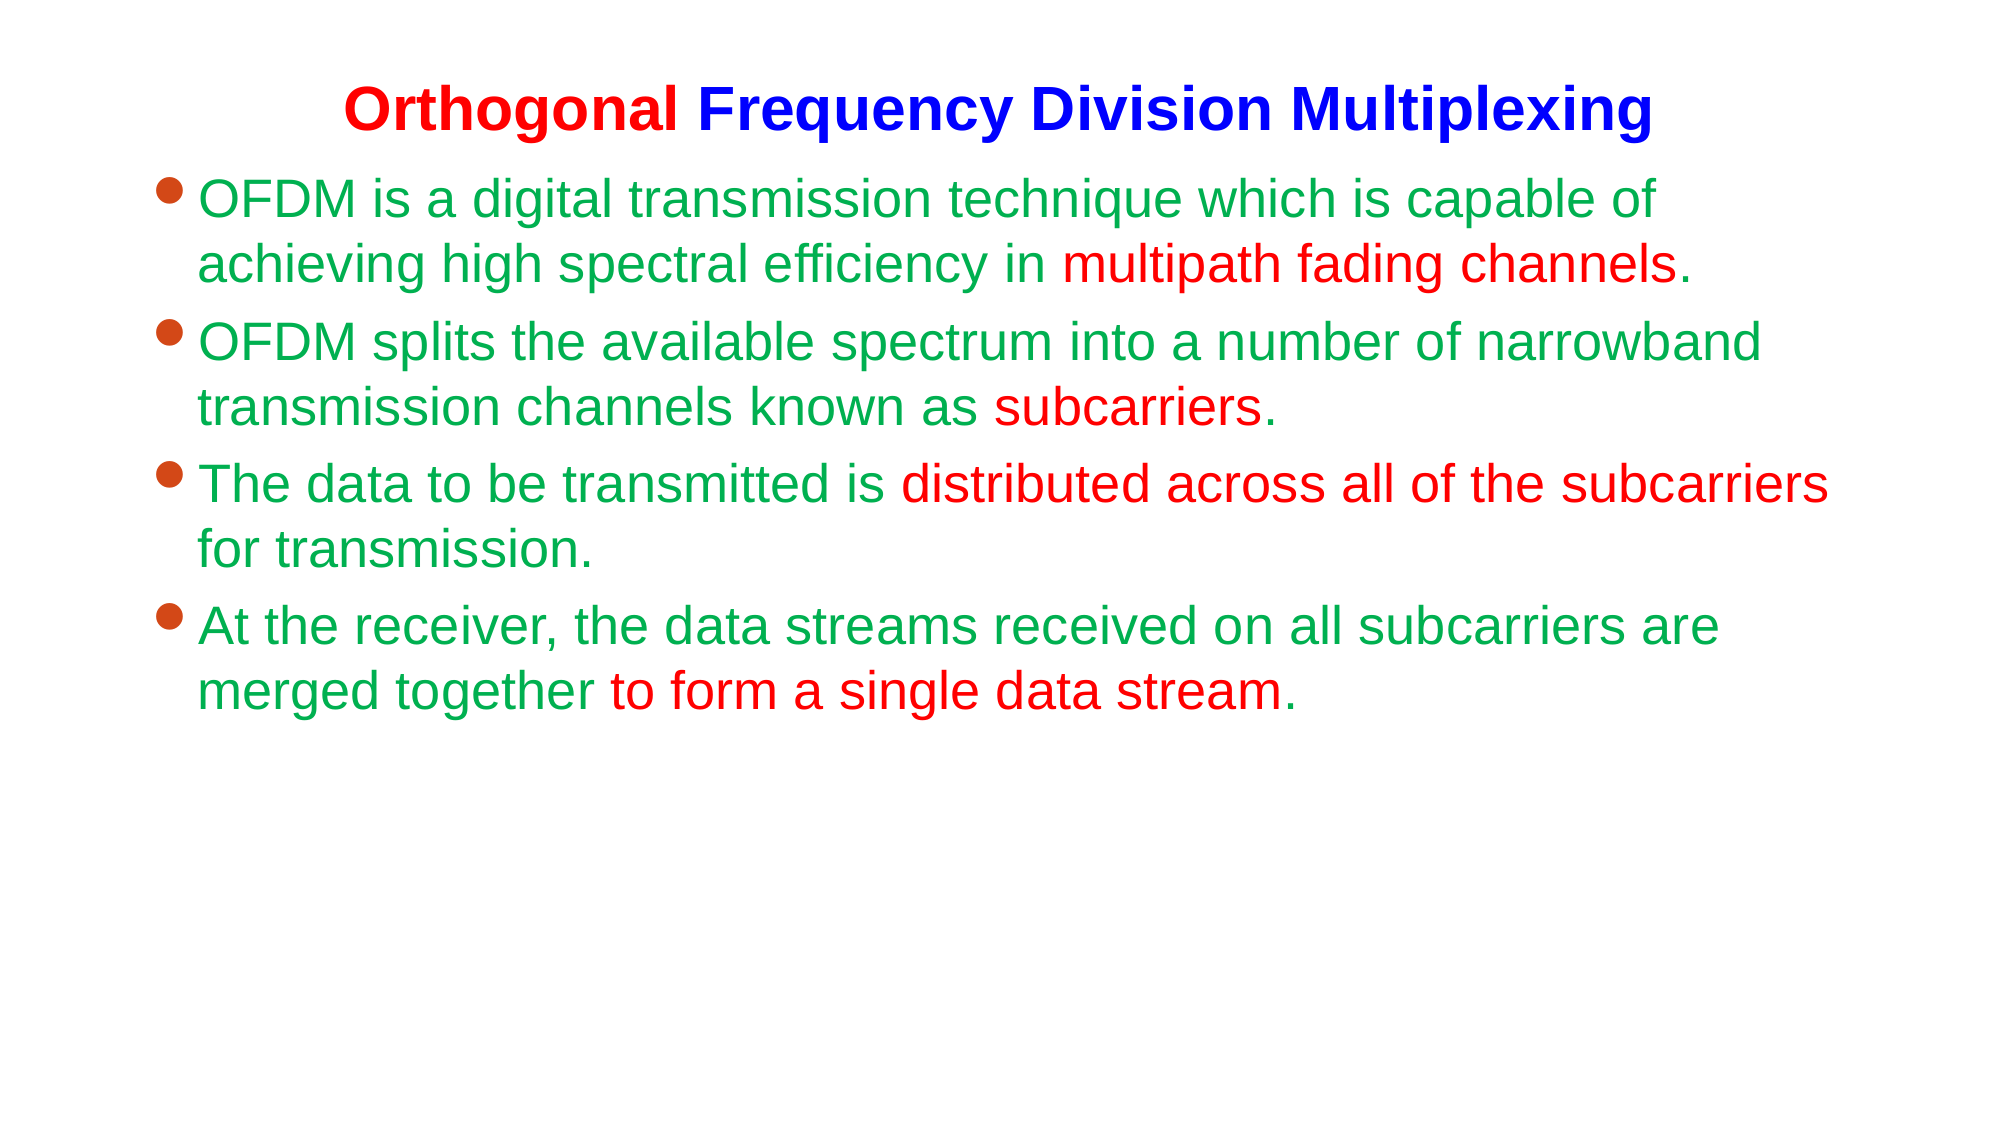

# Orthogonal Frequency Division Multiplexing
OFDM is a digital transmission technique which is capable of achieving high spectral efficiency in multipath fading channels.
OFDM splits the available spectrum into a number of narrowband transmission channels known as subcarriers.
The data to be transmitted is distributed across all of the subcarriers for transmission.
At the receiver, the data streams received on all subcarriers are merged together to form a single data stream.